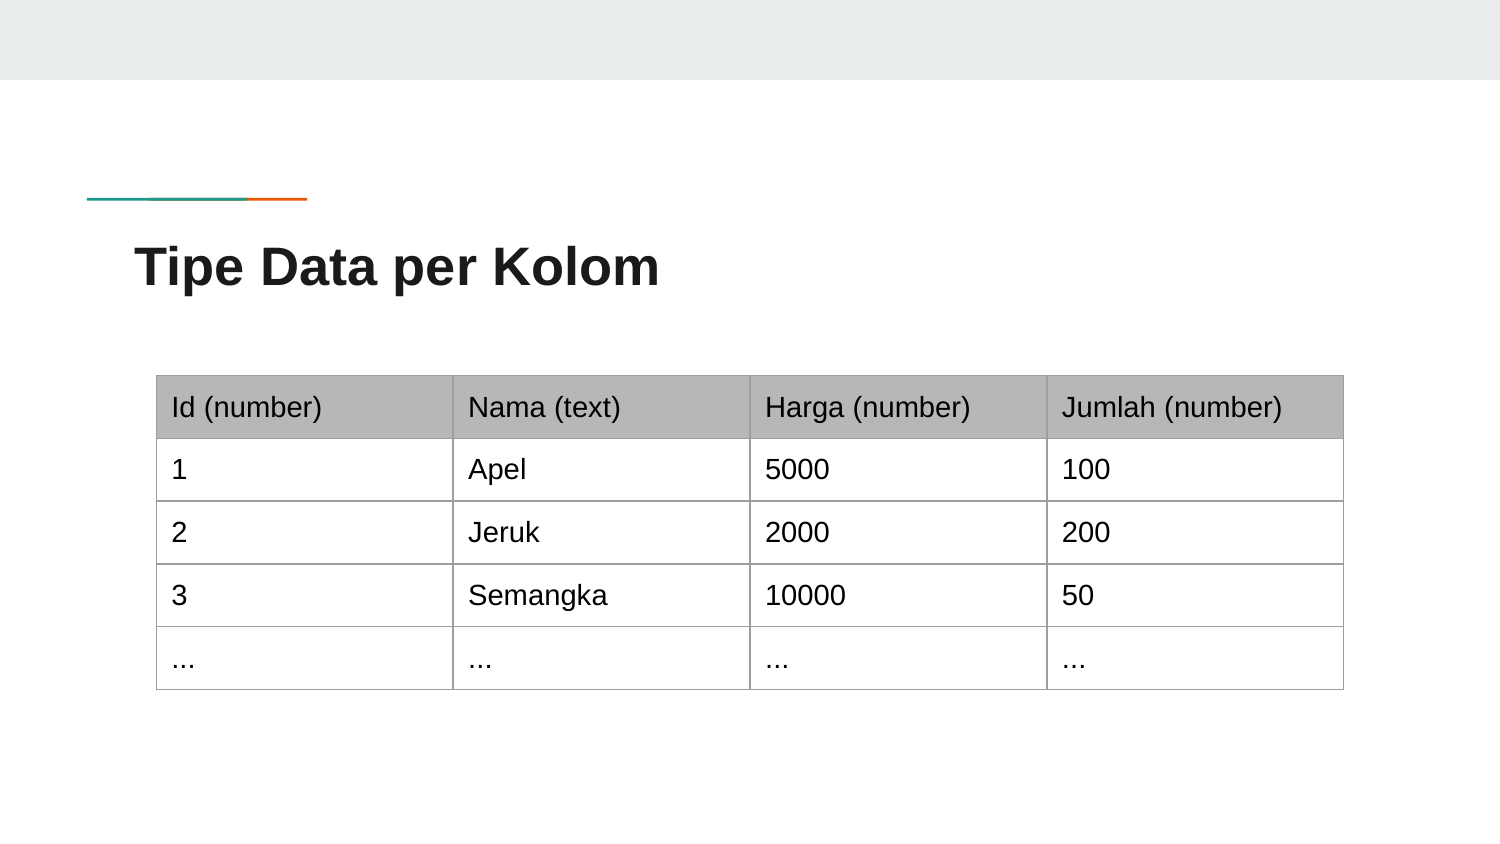

# Tipe Data per Kolom
| Id (number) | Nama (text) | Harga (number) | Jumlah (number) |
| --- | --- | --- | --- |
| 1 | Apel | 5000 | 100 |
| 2 | Jeruk | 2000 | 200 |
| 3 | Semangka | 10000 | 50 |
| ... | ... | ... | ... |